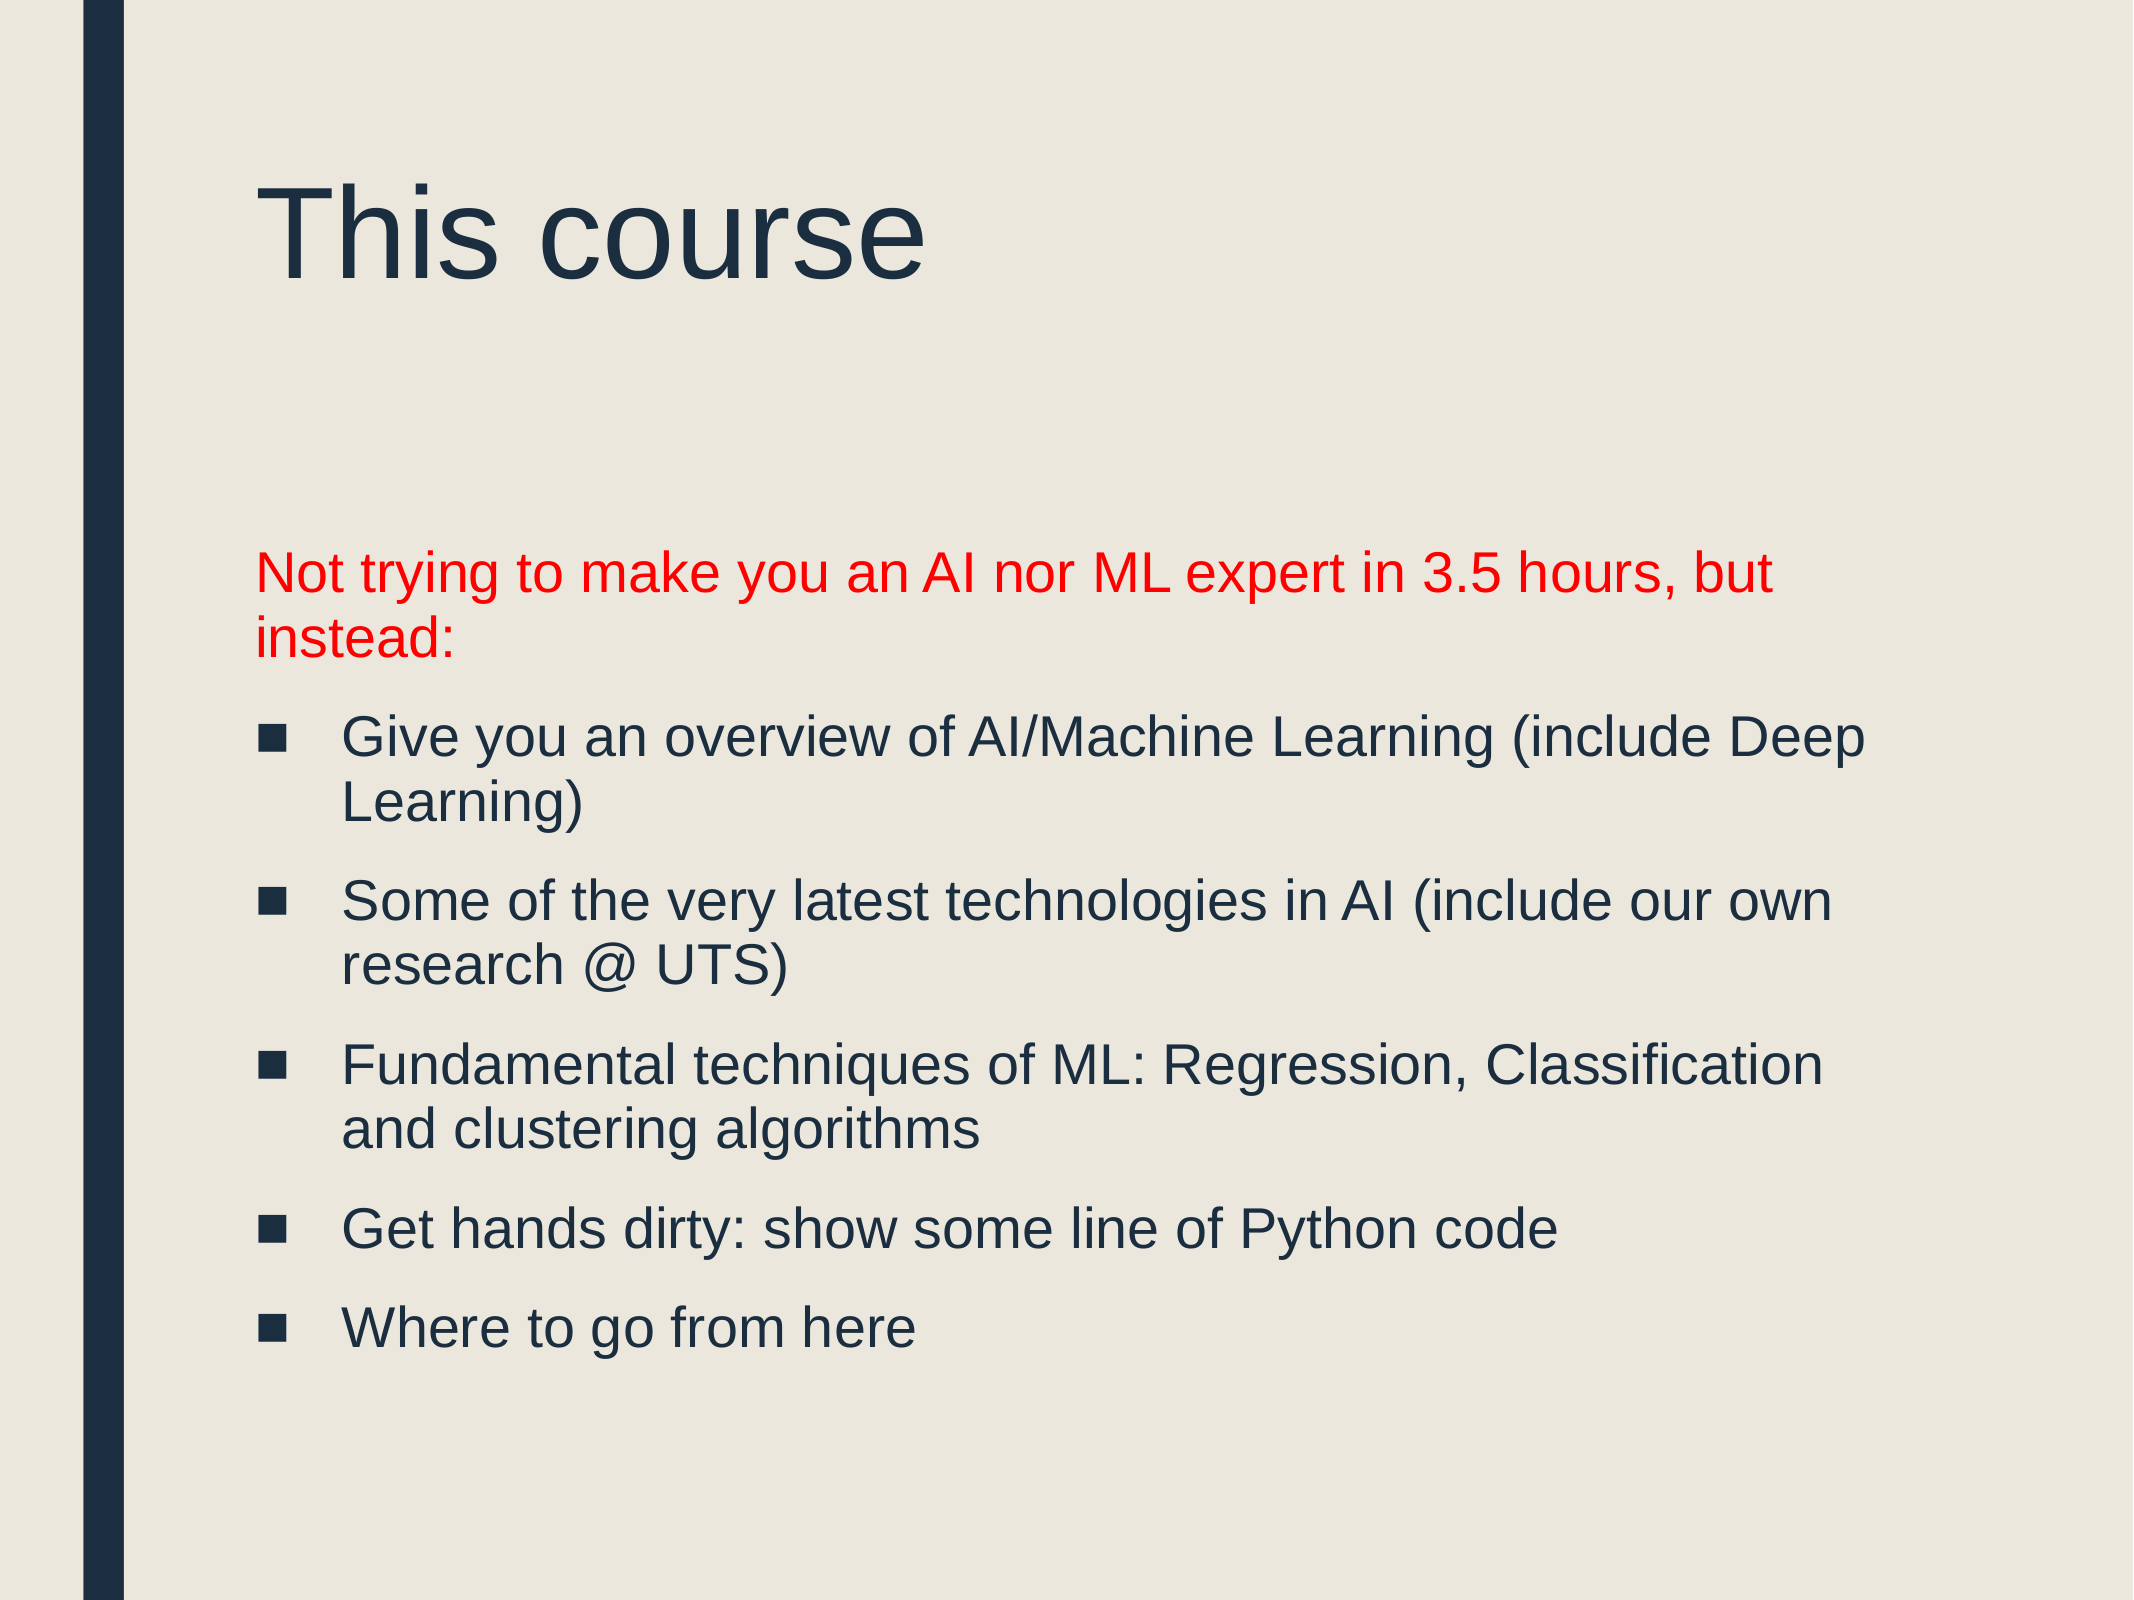

# This course
Not trying to make you an AI nor ML expert in 3.5 hours, but instead:
Give you an overview of AI/Machine Learning (include Deep Learning)
Some of the very latest technologies in AI (include our own research @ UTS)
Fundamental techniques of ML: Regression, Classification and clustering algorithms
Get hands dirty: show some line of Python code
Where to go from here